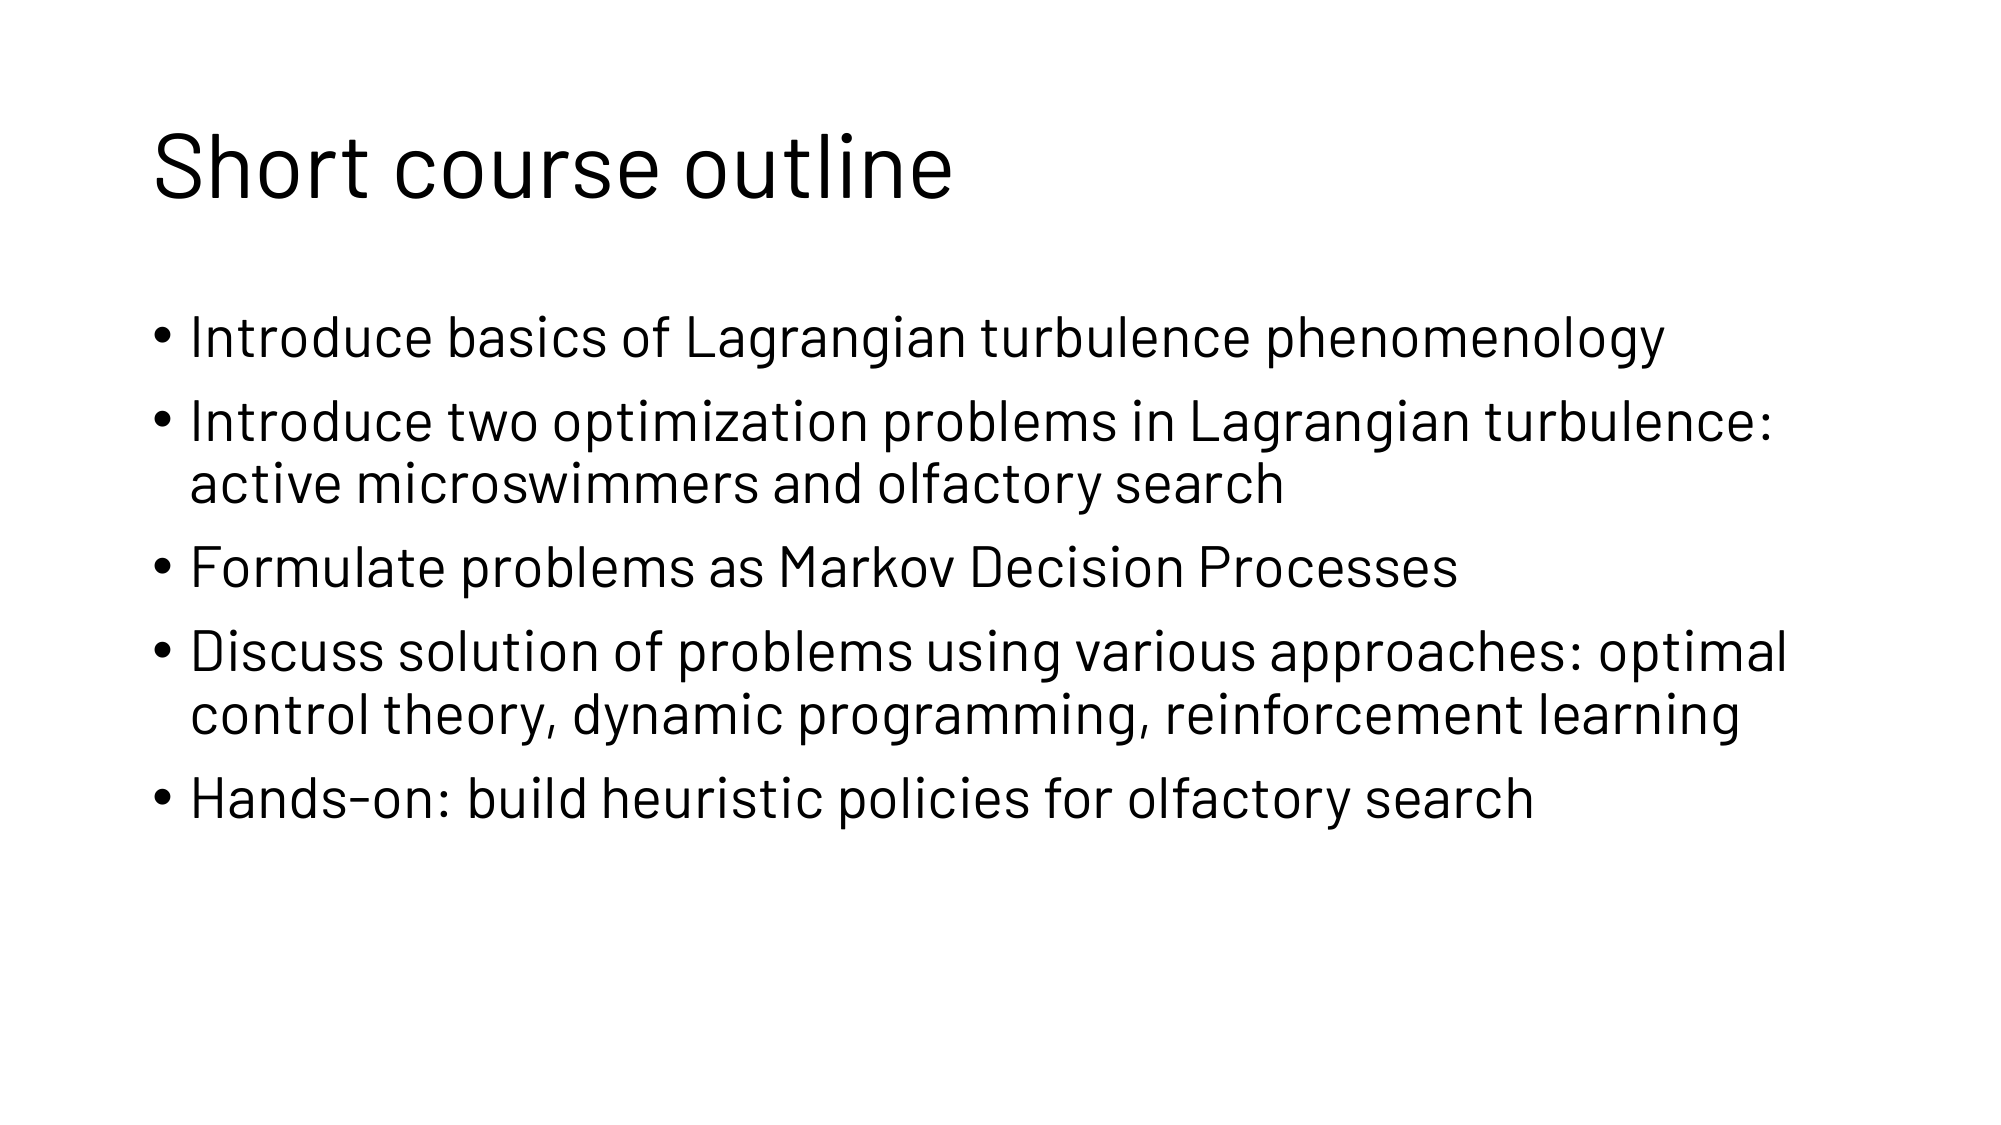

# Short course outline
Introduce basics of Lagrangian turbulence phenomenology
Introduce two optimization problems in Lagrangian turbulence: active microswimmers and olfactory search
Formulate problems as Markov Decision Processes
Discuss solution of problems using various approaches: optimal control theory, dynamic programming, reinforcement learning
Hands-on: build heuristic policies for olfactory search